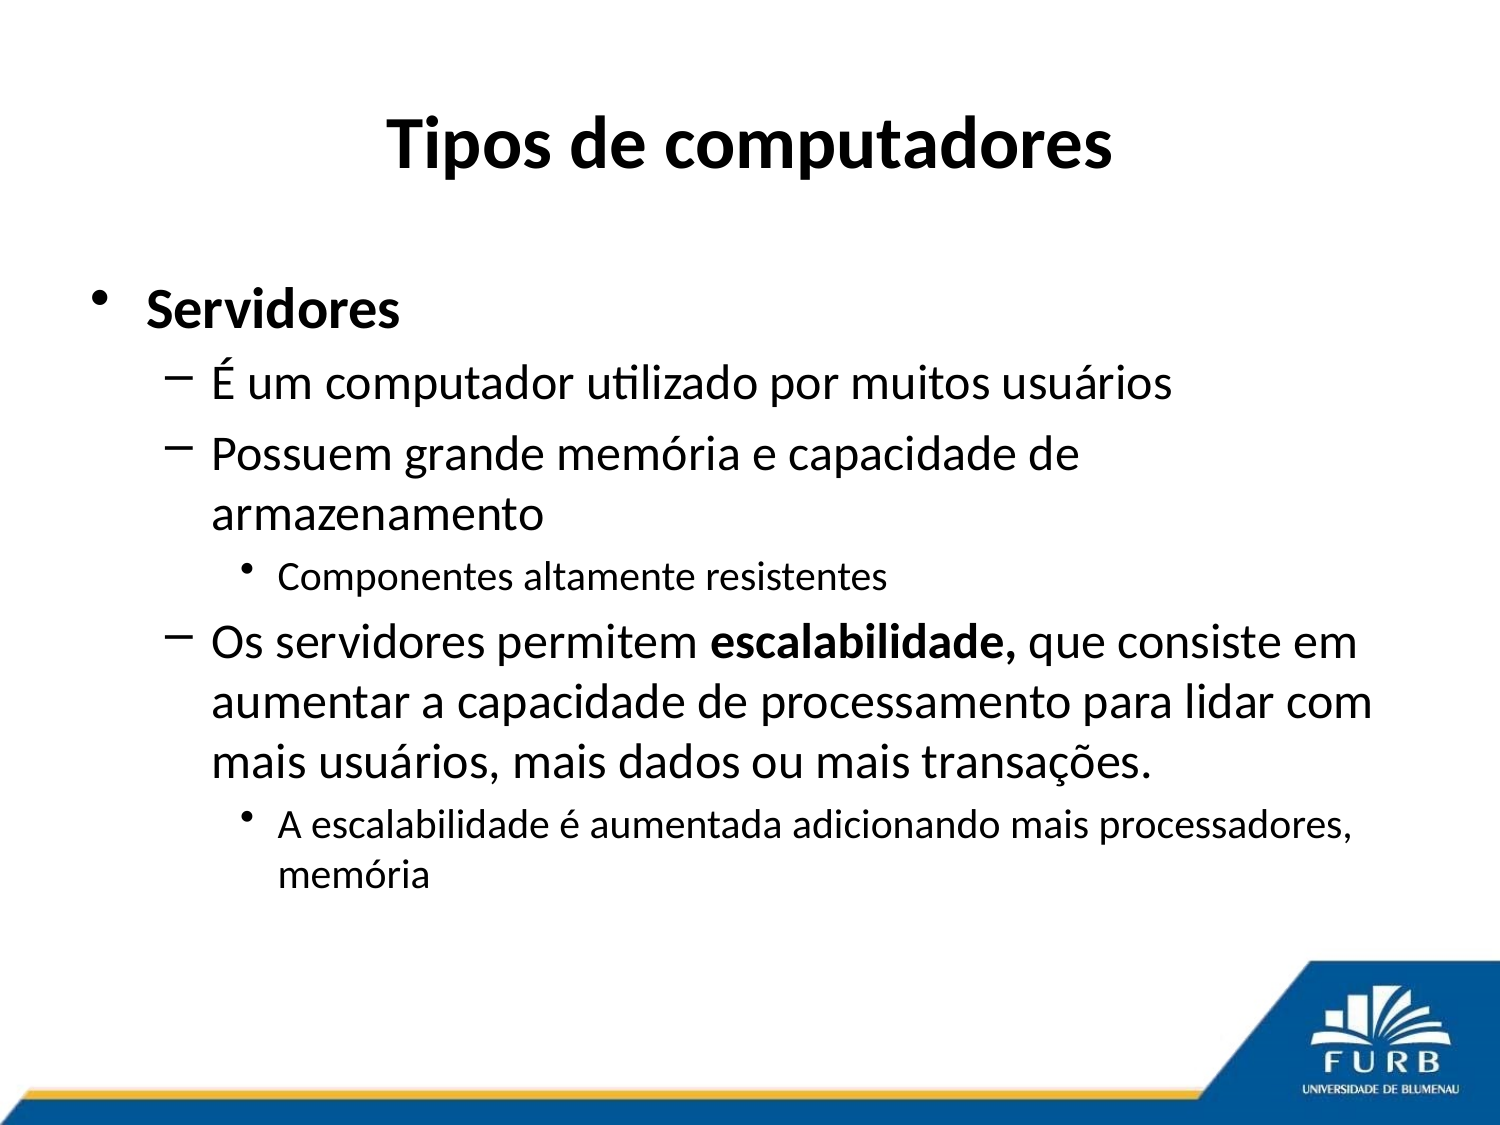

# Tipos de computadores
Servidores
É um computador utilizado por muitos usuários
Possuem grande memória e capacidade de armazenamento
Componentes altamente resistentes
Os servidores permitem escalabilidade, que consiste em aumentar a capacidade de processamento para lidar com mais usuários, mais dados ou mais transações.
A escalabilidade é aumentada adicionando mais processadores, memória